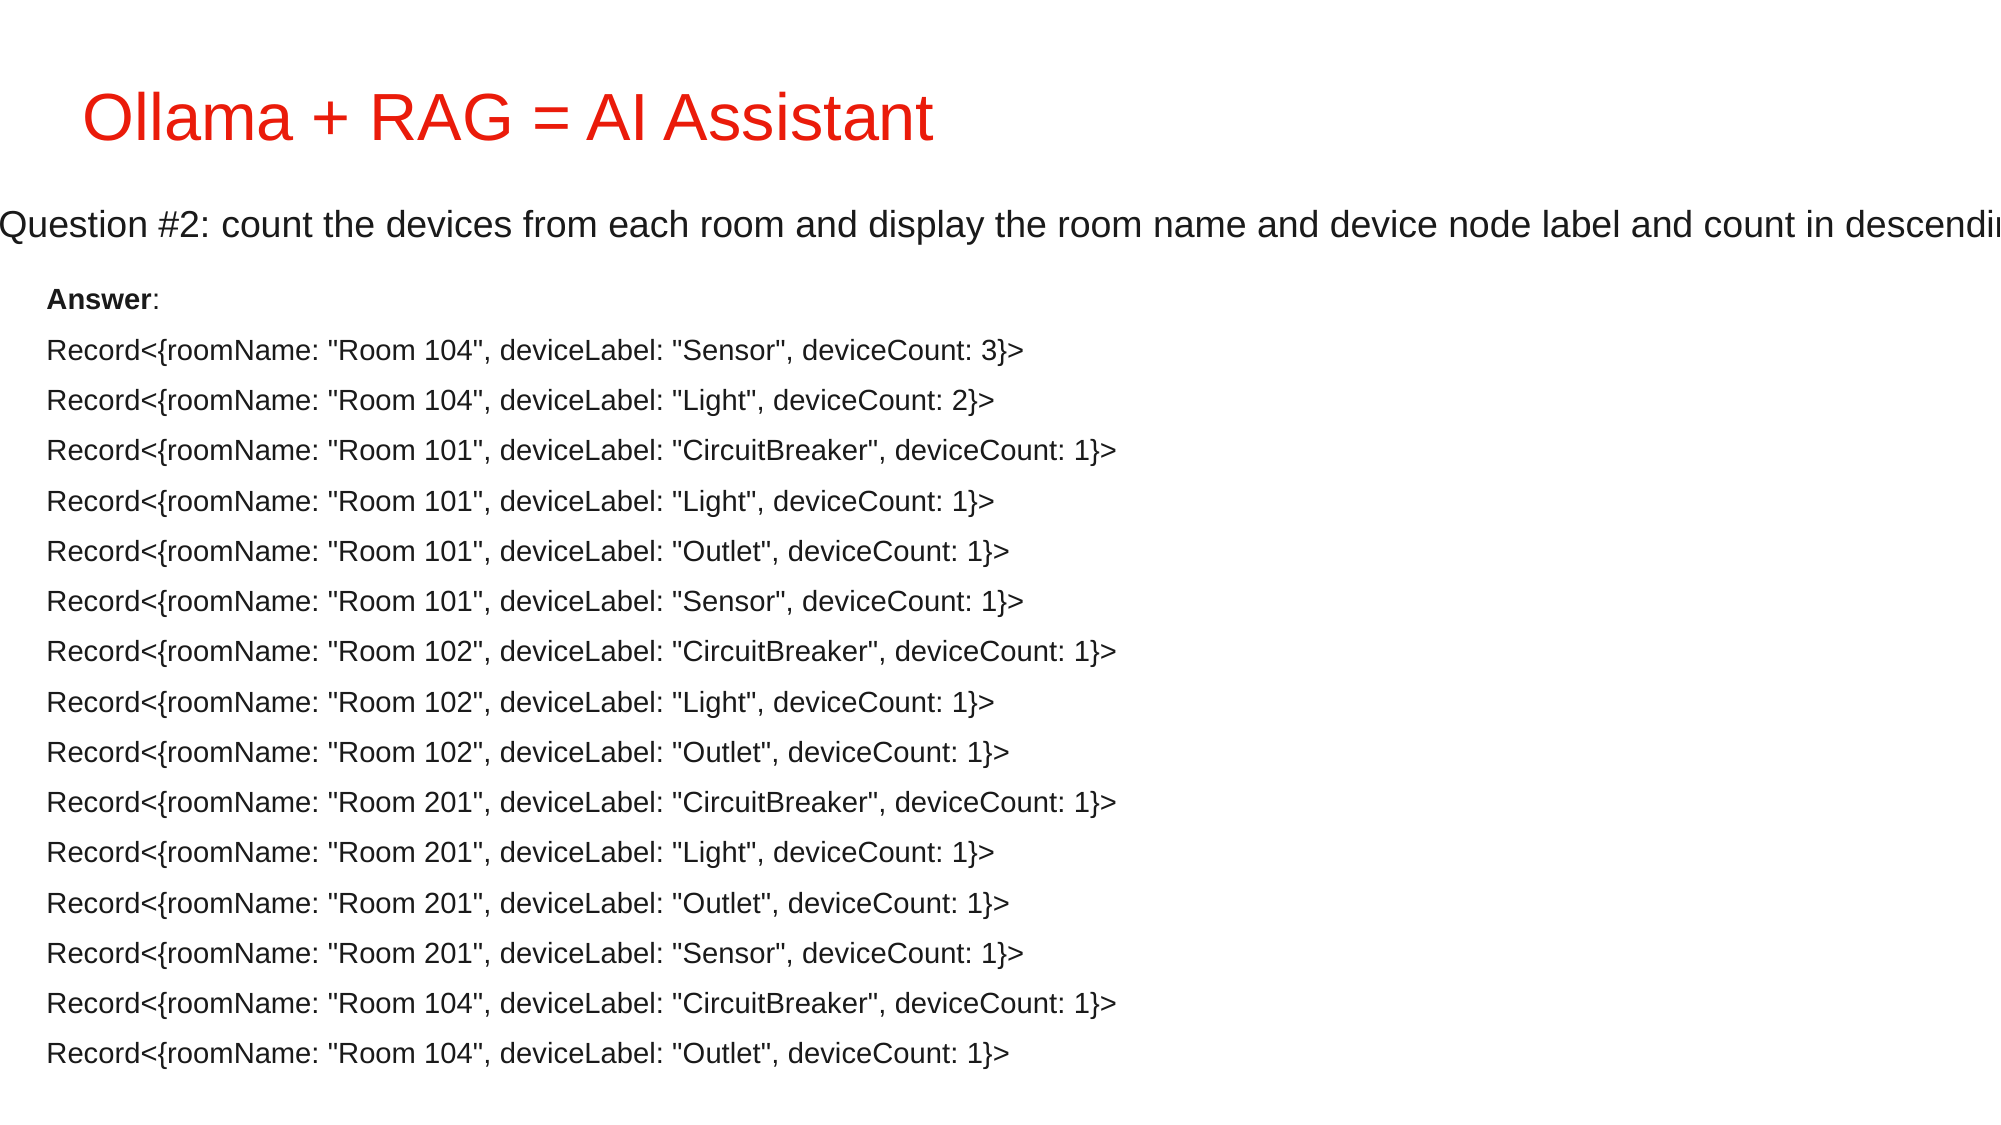

# Ollama + RAG = AI Assistant

Answer:
Record<{roomName: "Room 104", deviceLabel: "Sensor", deviceCount: 3}>
Record<{roomName: "Room 104", deviceLabel: "Light", deviceCount: 2}>
Record<{roomName: "Room 101", deviceLabel: "CircuitBreaker", deviceCount: 1}>
Record<{roomName: "Room 101", deviceLabel: "Light", deviceCount: 1}>
Record<{roomName: "Room 101", deviceLabel: "Outlet", deviceCount: 1}>
Record<{roomName: "Room 101", deviceLabel: "Sensor", deviceCount: 1}>
Record<{roomName: "Room 102", deviceLabel: "CircuitBreaker", deviceCount: 1}>
Record<{roomName: "Room 102", deviceLabel: "Light", deviceCount: 1}>
Record<{roomName: "Room 102", deviceLabel: "Outlet", deviceCount: 1}>
Record<{roomName: "Room 201", deviceLabel: "CircuitBreaker", deviceCount: 1}>
Record<{roomName: "Room 201", deviceLabel: "Light", deviceCount: 1}>
Record<{roomName: "Room 201", deviceLabel: "Outlet", deviceCount: 1}>
Record<{roomName: "Room 201", deviceLabel: "Sensor", deviceCount: 1}>
Record<{roomName: "Room 104", deviceLabel: "CircuitBreaker", deviceCount: 1}>
Record<{roomName: "Room 104", deviceLabel: "Outlet", deviceCount: 1}>
Question #2: count the devices from each room and display the room name and device node label and count in descending order